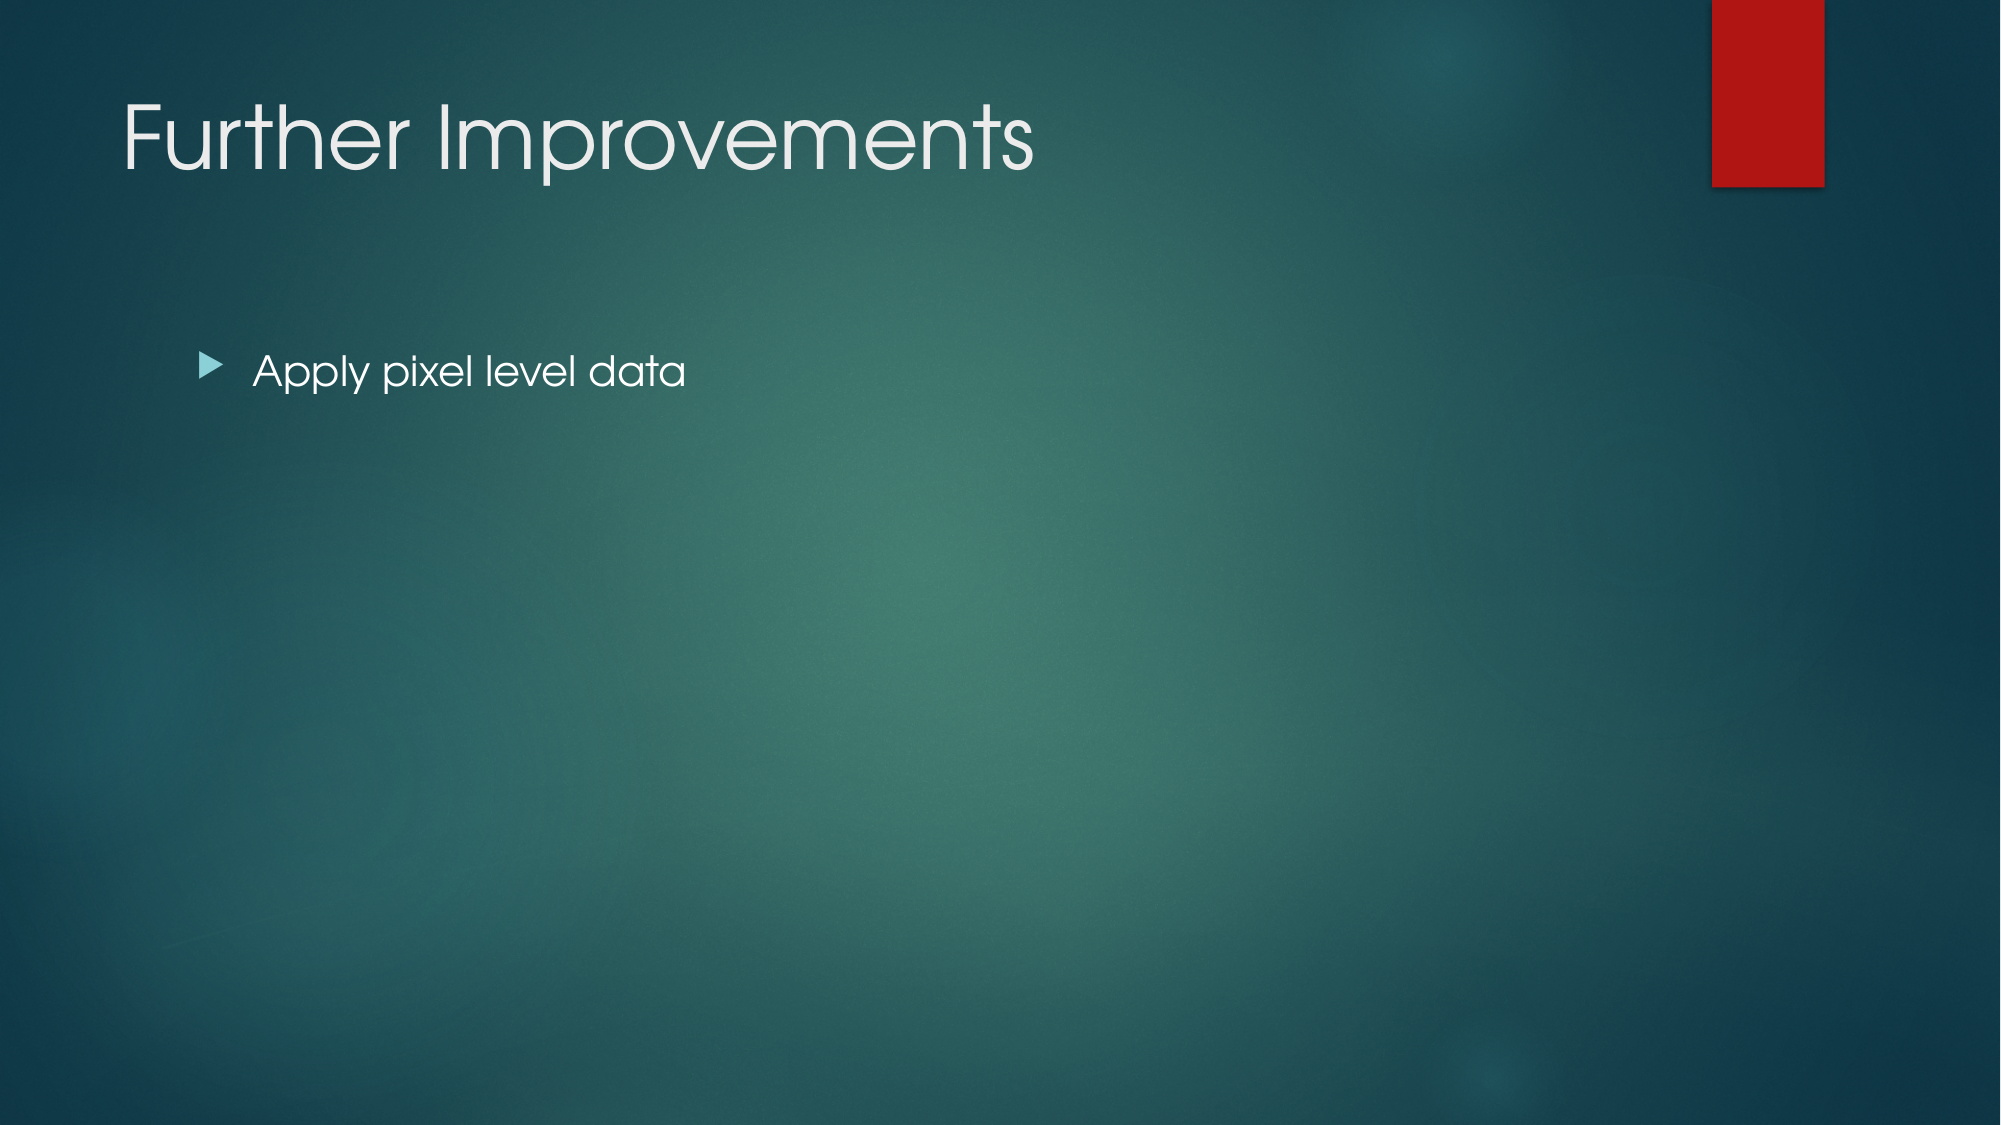

# Further Improvements
Apply pixel level data